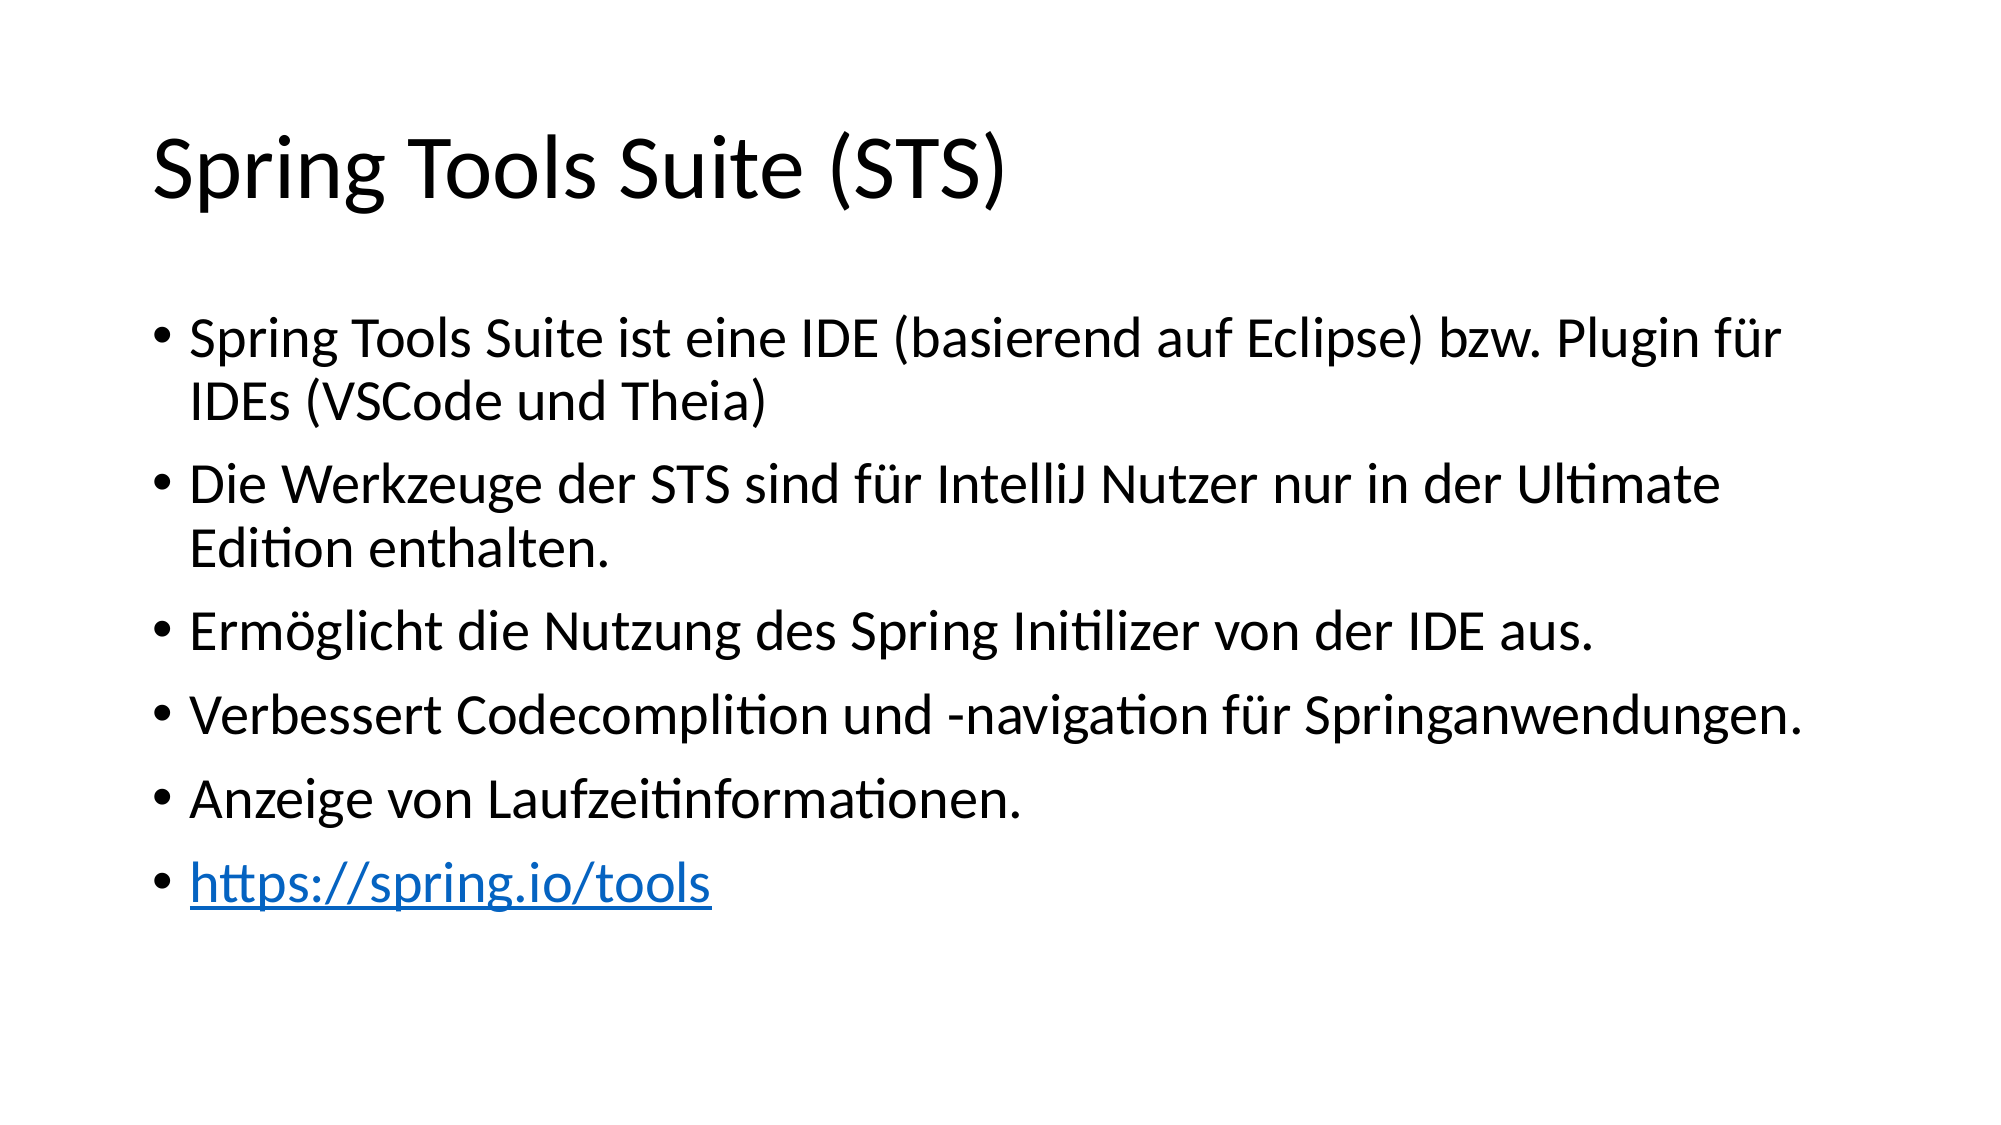

# Spring Tools Suite (STS)
Spring Tools Suite ist eine IDE (basierend auf Eclipse) bzw. Plugin für IDEs (VSCode und Theia)
Die Werkzeuge der STS sind für IntelliJ Nutzer nur in der Ultimate Edition enthalten.
Ermöglicht die Nutzung des Spring Initilizer von der IDE aus.
Verbessert Codecomplition und -navigation für Springanwendungen.
Anzeige von Laufzeitinformationen.
https://spring.io/tools